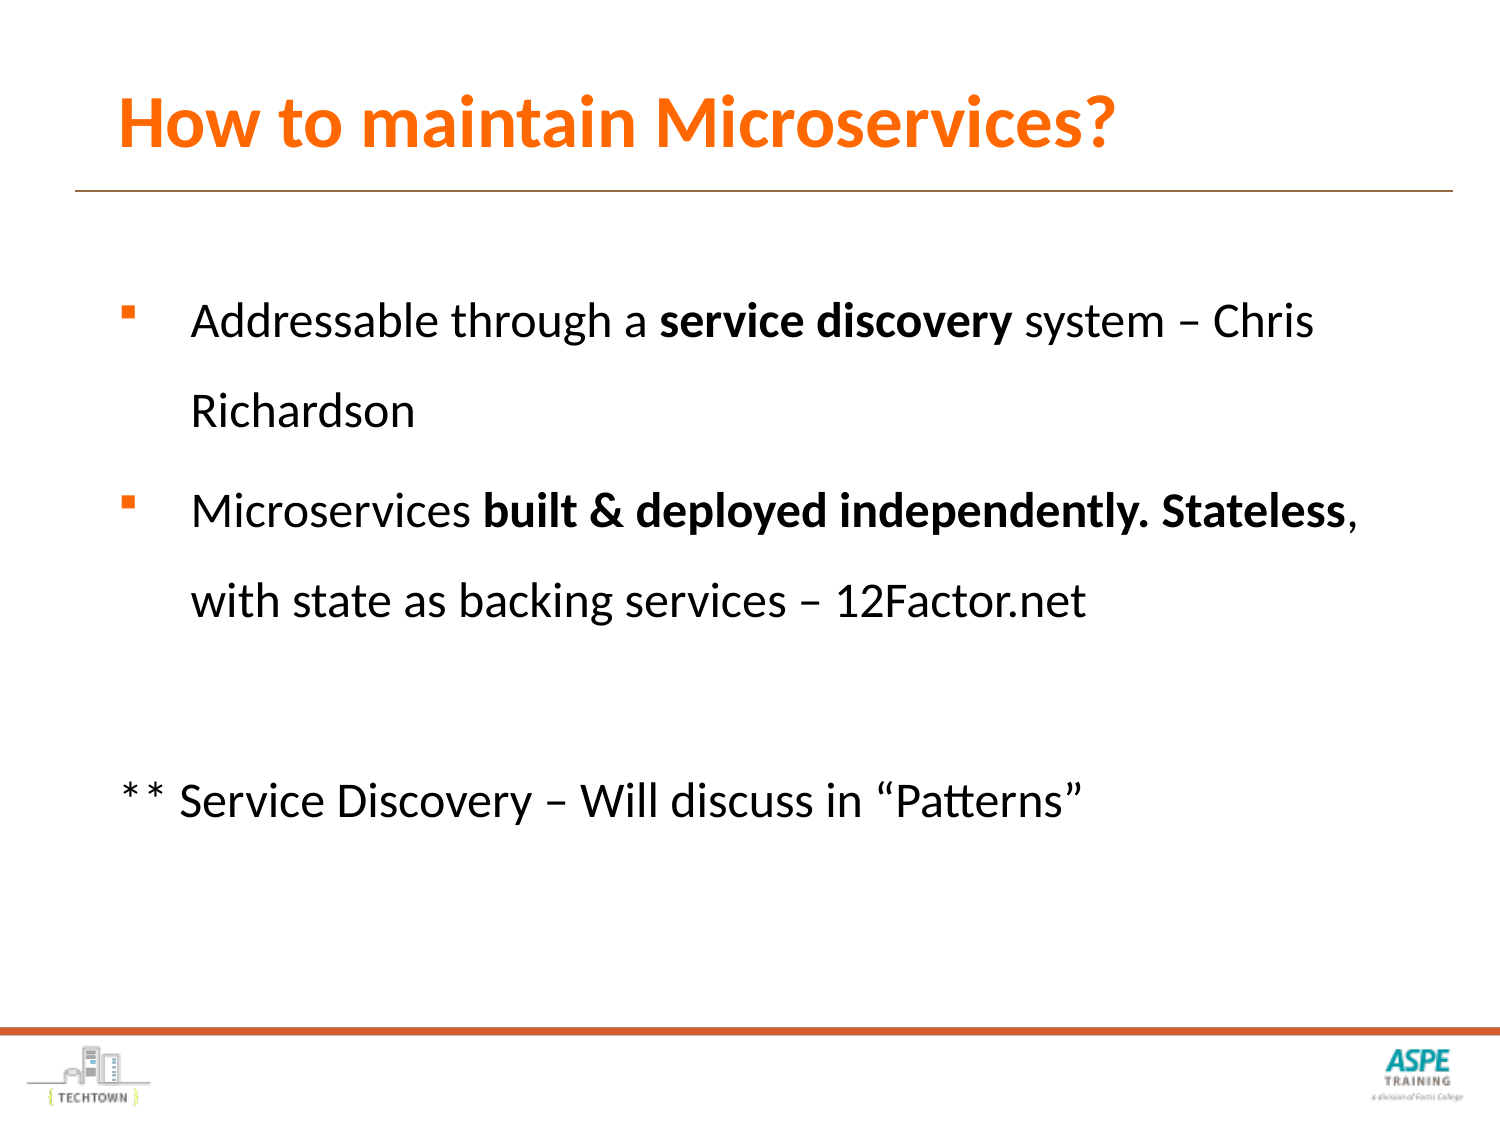

# How to maintain Microservices?
Addressable through a service discovery system – Chris Richardson
Microservices built & deployed independently. Stateless, with state as backing services – 12Factor.net

** Service Discovery – Will discuss in “Patterns”